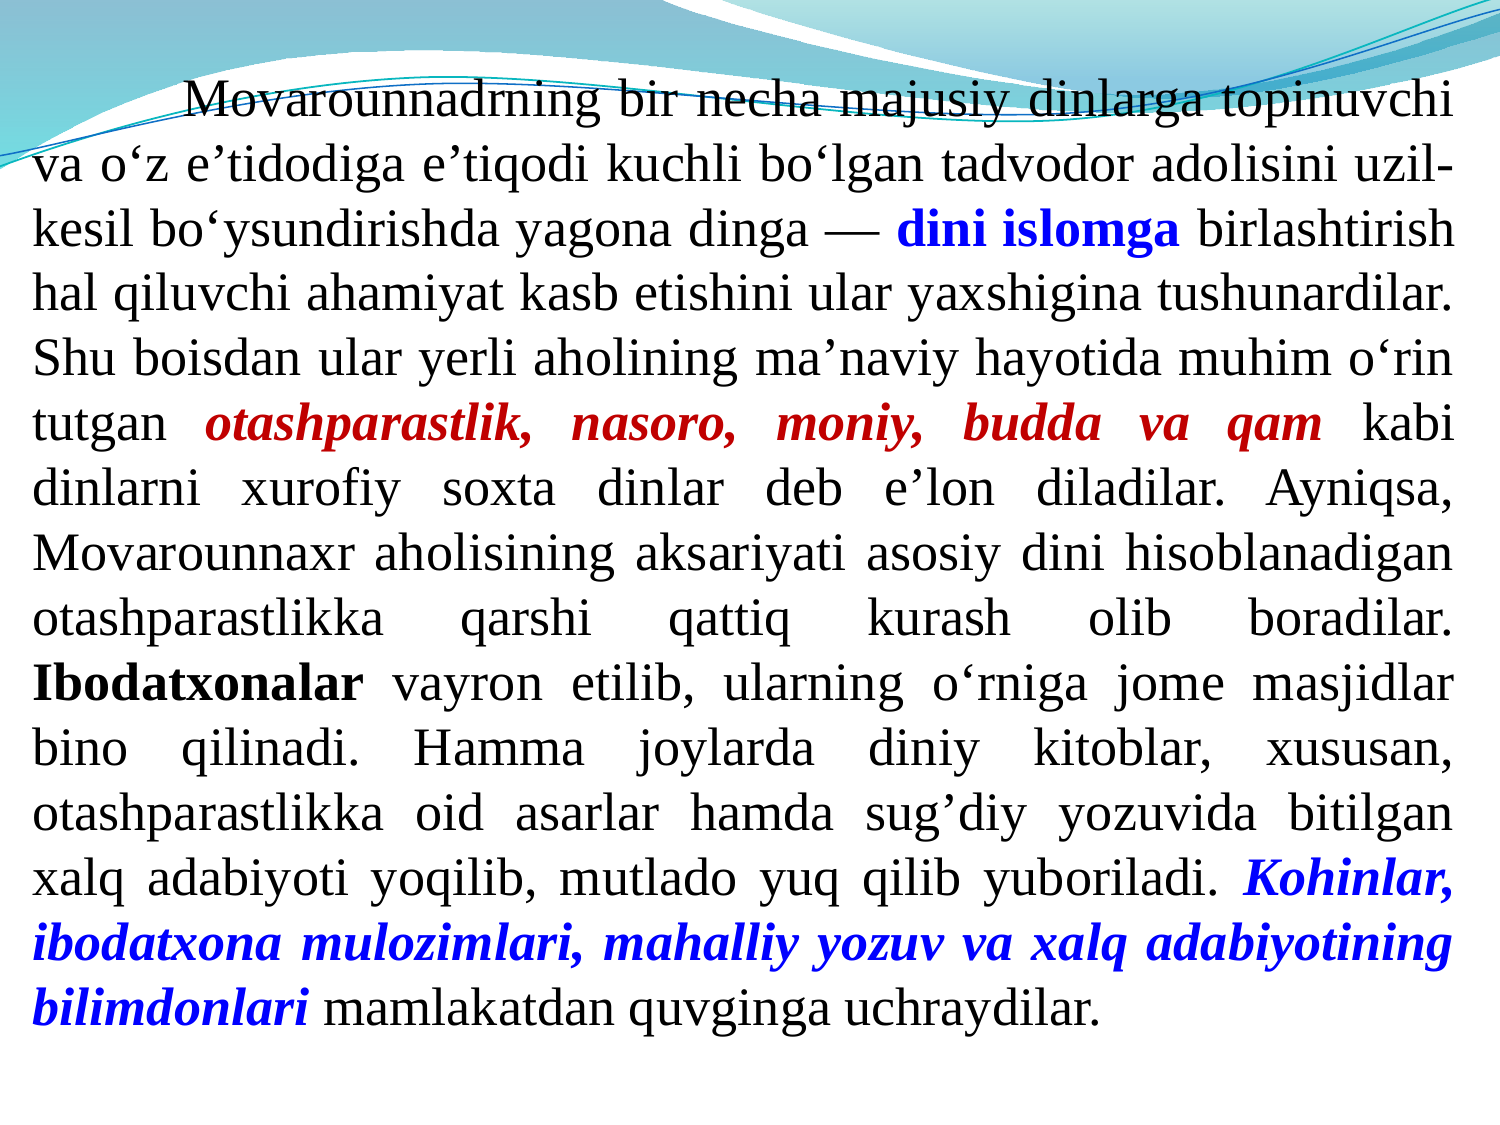

Movarounnadrning bir necha majusiy dinlarga topinuvchi va o‘z e’tidodiga e’tiqodi kuchli bo‘lgan tadvodor adolisini uzil-kesil bo‘ysundirishda yagona dinga — dini islomga birlashtirish hal qiluvchi ahamiyat kasb etishini ular yaxshigina tushunardilar. Shu boisdan ular yerli aholining ma’naviy hayotida muhim o‘rin tutgan otashparastlik, nasoro, moniy, budda va qam kabi dinlarni xurofiy soxta dinlar deb e’lon diladilar. Ayniqsa, Movarounnaxr aholisining aksariyati asosiy dini hisoblanadigan otashparastlikka qarshi qattiq kurash olib boradilar. Ibodatxonalar vayron etilib, ularning o‘rniga jome masjidlar bino qilinadi. Hamma joylarda diniy kitoblar, xususan, otashparastlikka oid asarlar hamda sug’diy yozuvida bitilgan xalq adabiyoti yoqilib, mutlado yuq qilib yuboriladi. Kohinlar, ibodatxona mulozimlari, mahalliy yozuv va xalq adabiyotining bilimdonlari mamlakatdan quvginga uchraydilar.